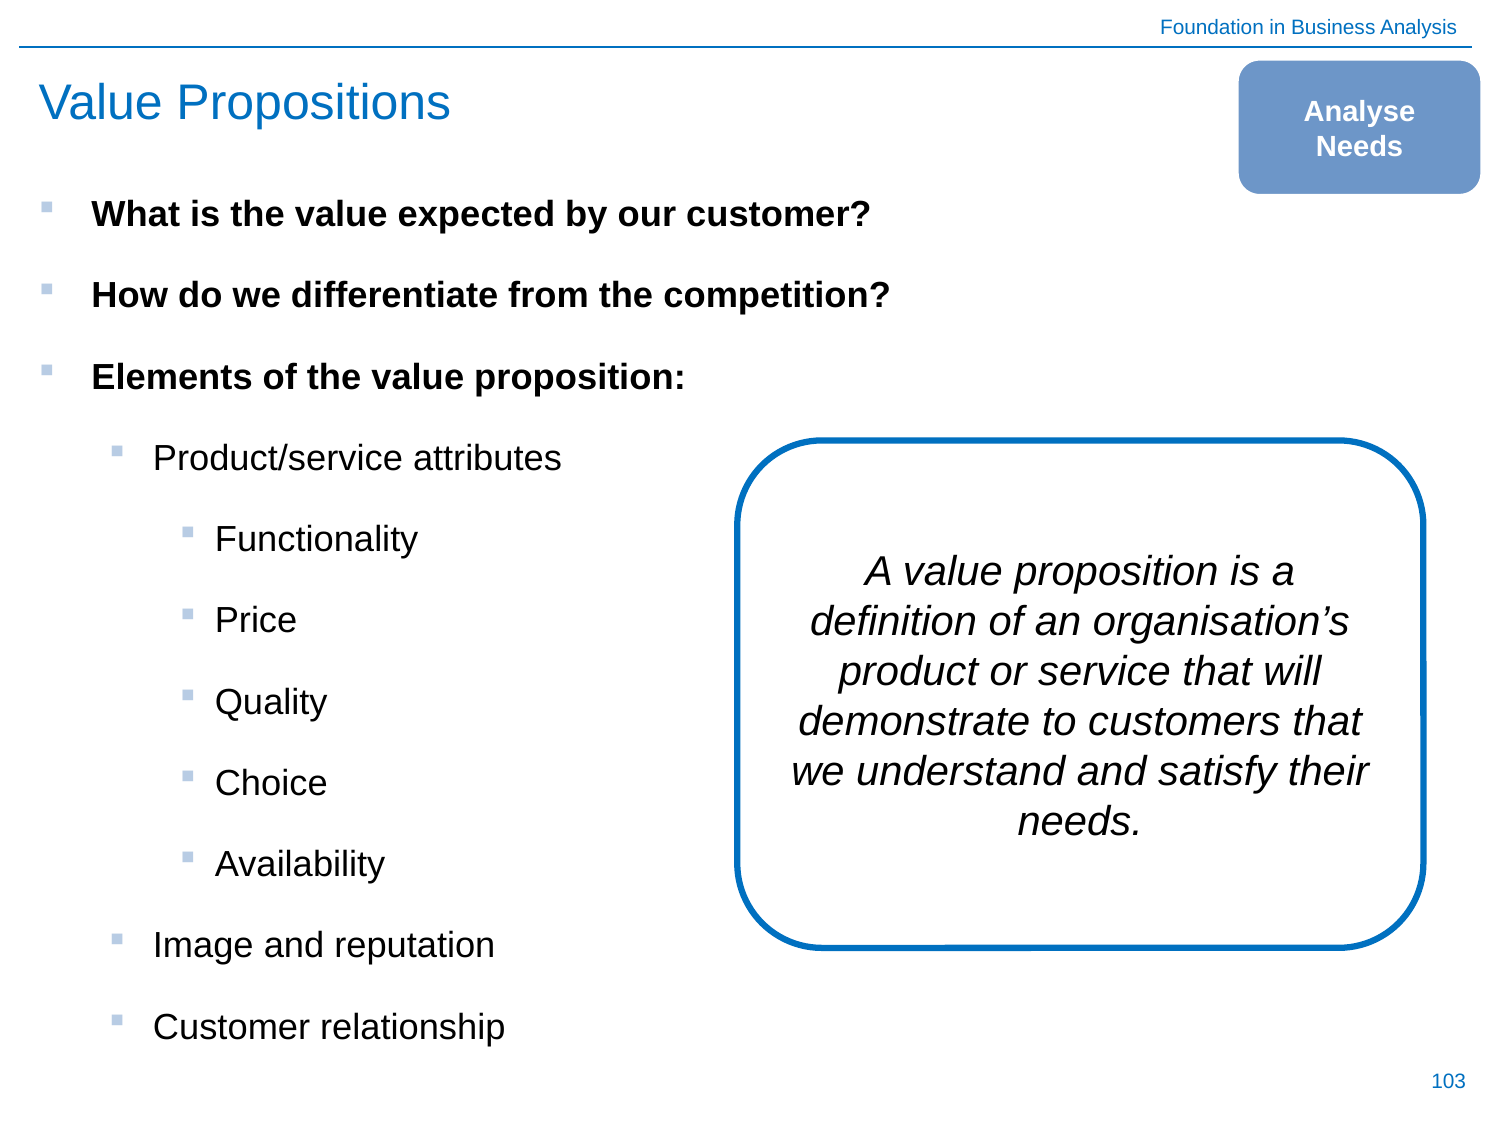

# Value Propositions
Analyse Needs
What is the value expected by our customer?
How do we differentiate from the competition?
Elements of the value proposition:
Product/service attributes
Functionality
Price
Quality
Choice
Availability
Image and reputation
Customer relationship

A value proposition is a definition of an organisation’s product or service that will demonstrate to customers that we understand and satisfy their needs.